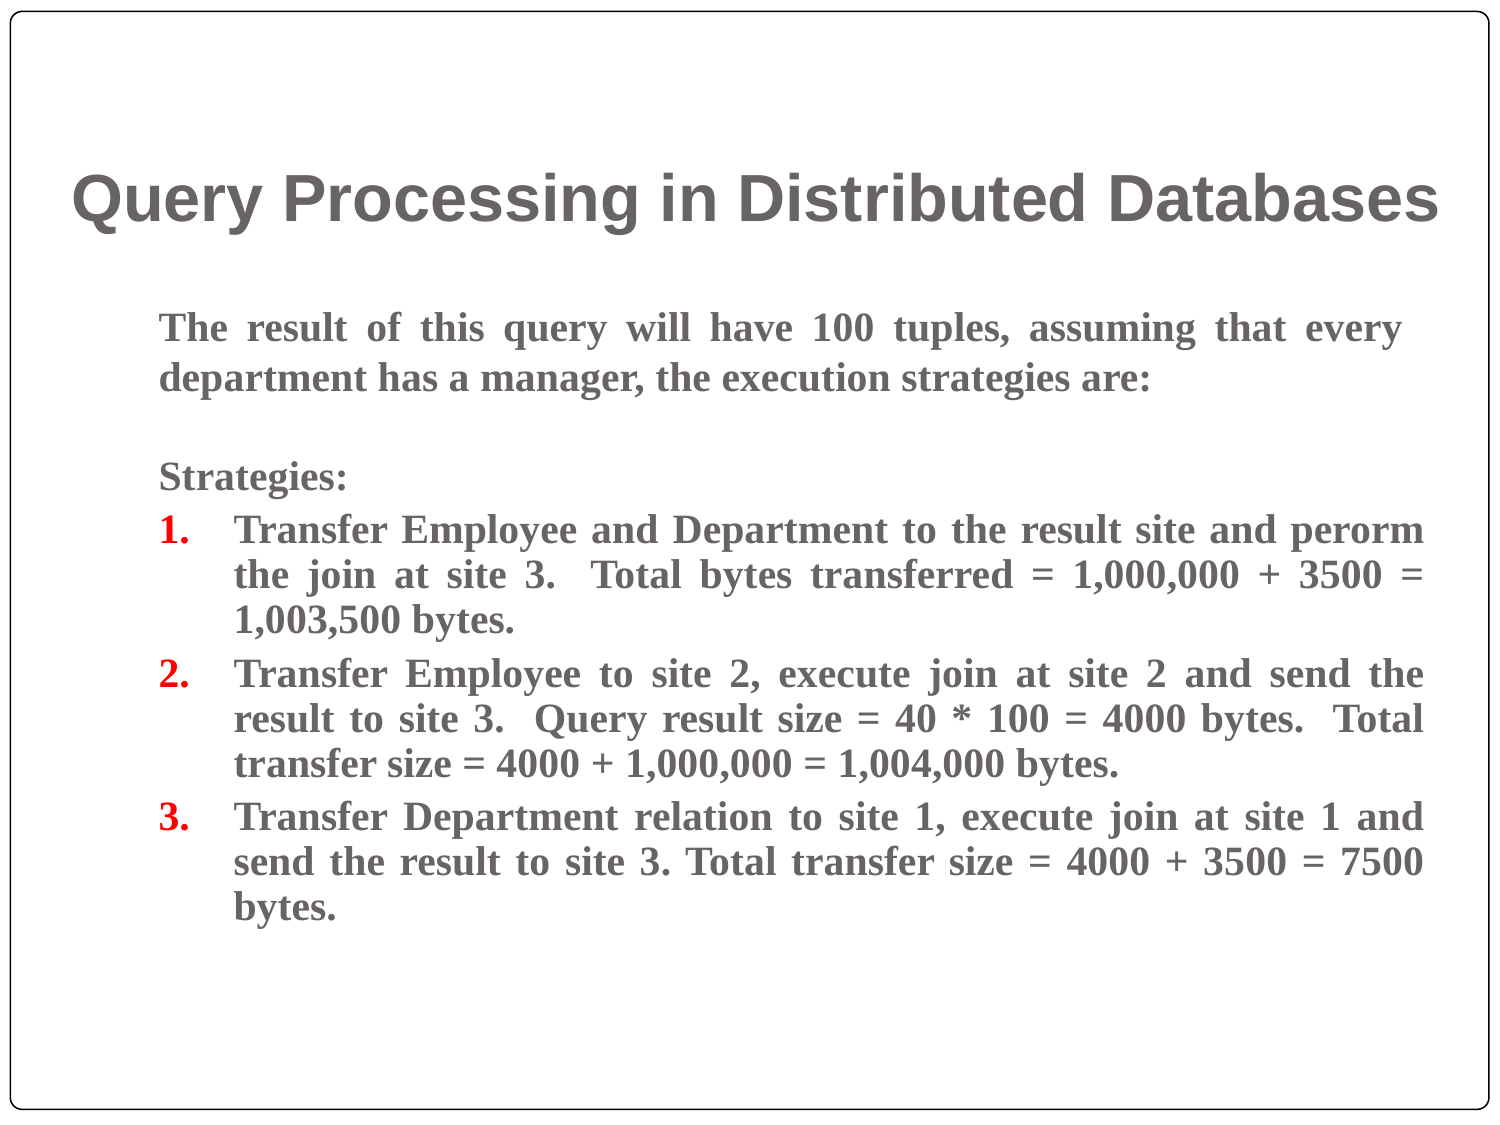

# Query Processing in Distributed Databases
The result of this query will have 100 tuples, assuming that every department has a manager, the execution strategies are:
Strategies:
Transfer Employee and Department to the result site and perorm the join at site 3.  Total bytes transferred = 1,000,000 + 3500 = 1,003,500 bytes.
Transfer Employee to site 2, execute join at site 2 and send the result to site 3.  Query result size = 40 * 100 = 4000 bytes.  Total transfer size = 4000 + 1,000,000 = 1,004,000 bytes.
Transfer Department relation to site 1, execute join at site 1 and send the result to site 3. Total transfer size = 4000 + 3500 = 7500 bytes.